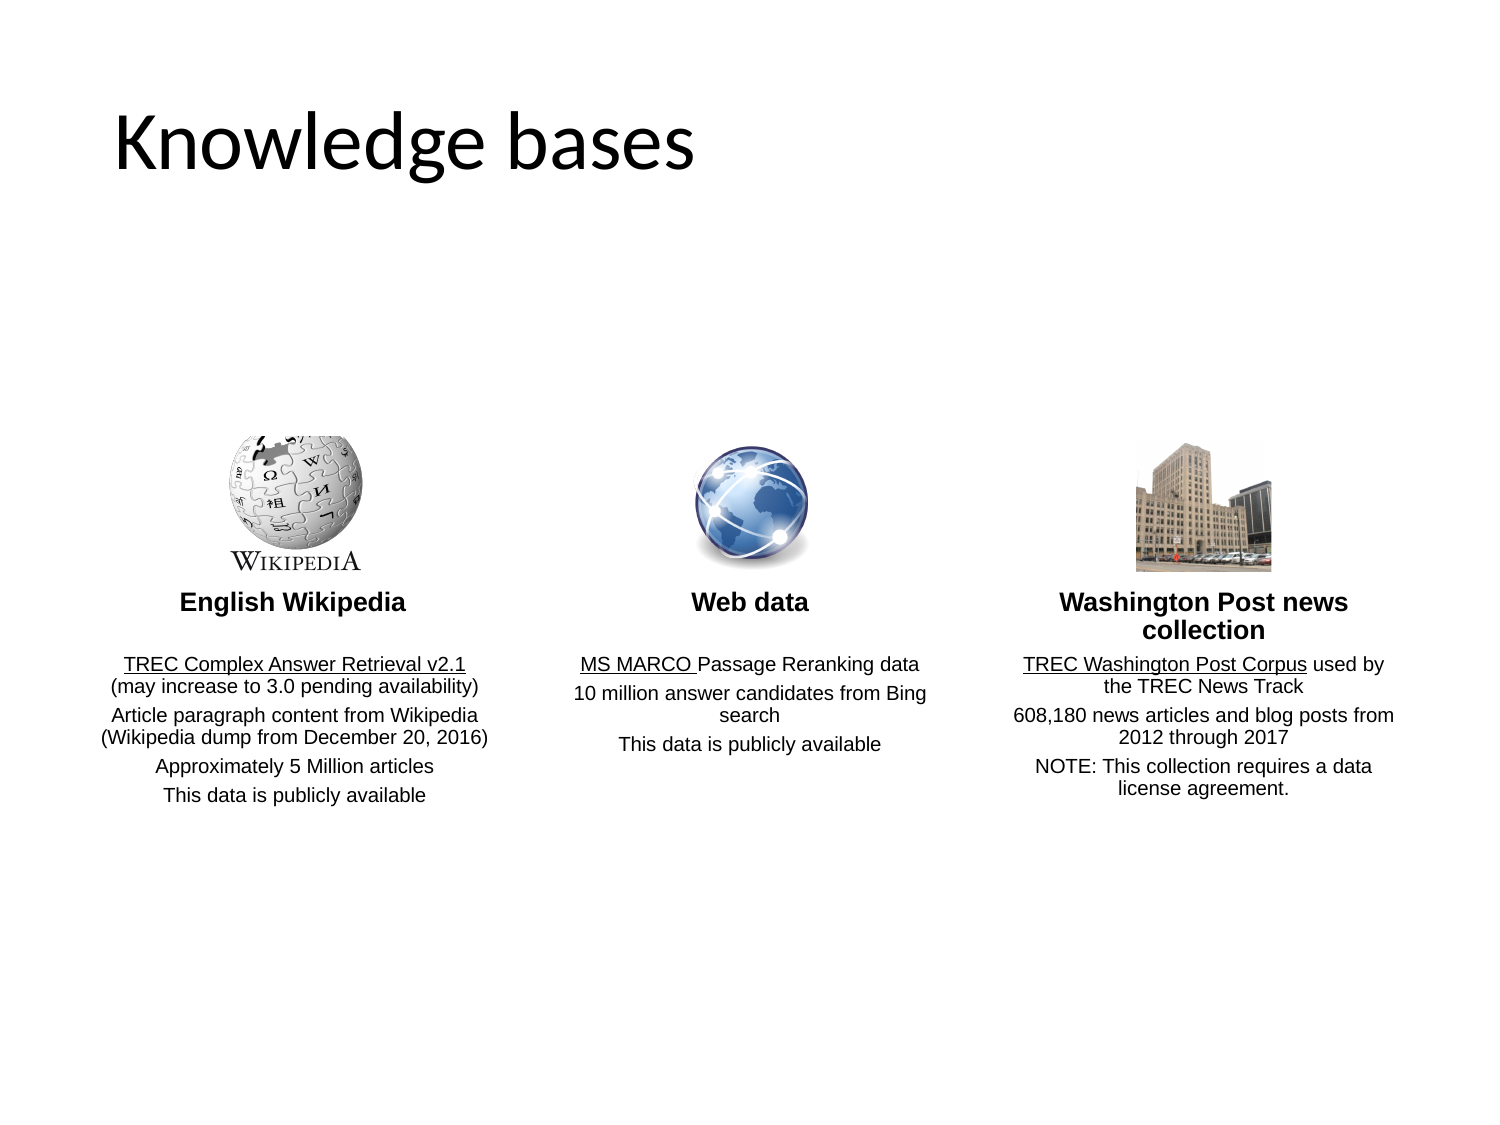

# Knowledge bases

English Wikipedia

Web data

Washington Post news collection
TREC Complex Answer Retrieval v2.1 (may increase to 3.0 pending availability)
Article paragraph content from Wikipedia (Wikipedia dump from December 20, 2016)
Approximately 5 Million articles
This data is publicly available

MS MARCO Passage Reranking data
10 million answer candidates from Bing search
This data is publicly available

TREC Washington Post Corpus used by the TREC News Track
608,180 news articles and blog posts from 2012 through 2017
NOTE: This collection requires a data license agreement.